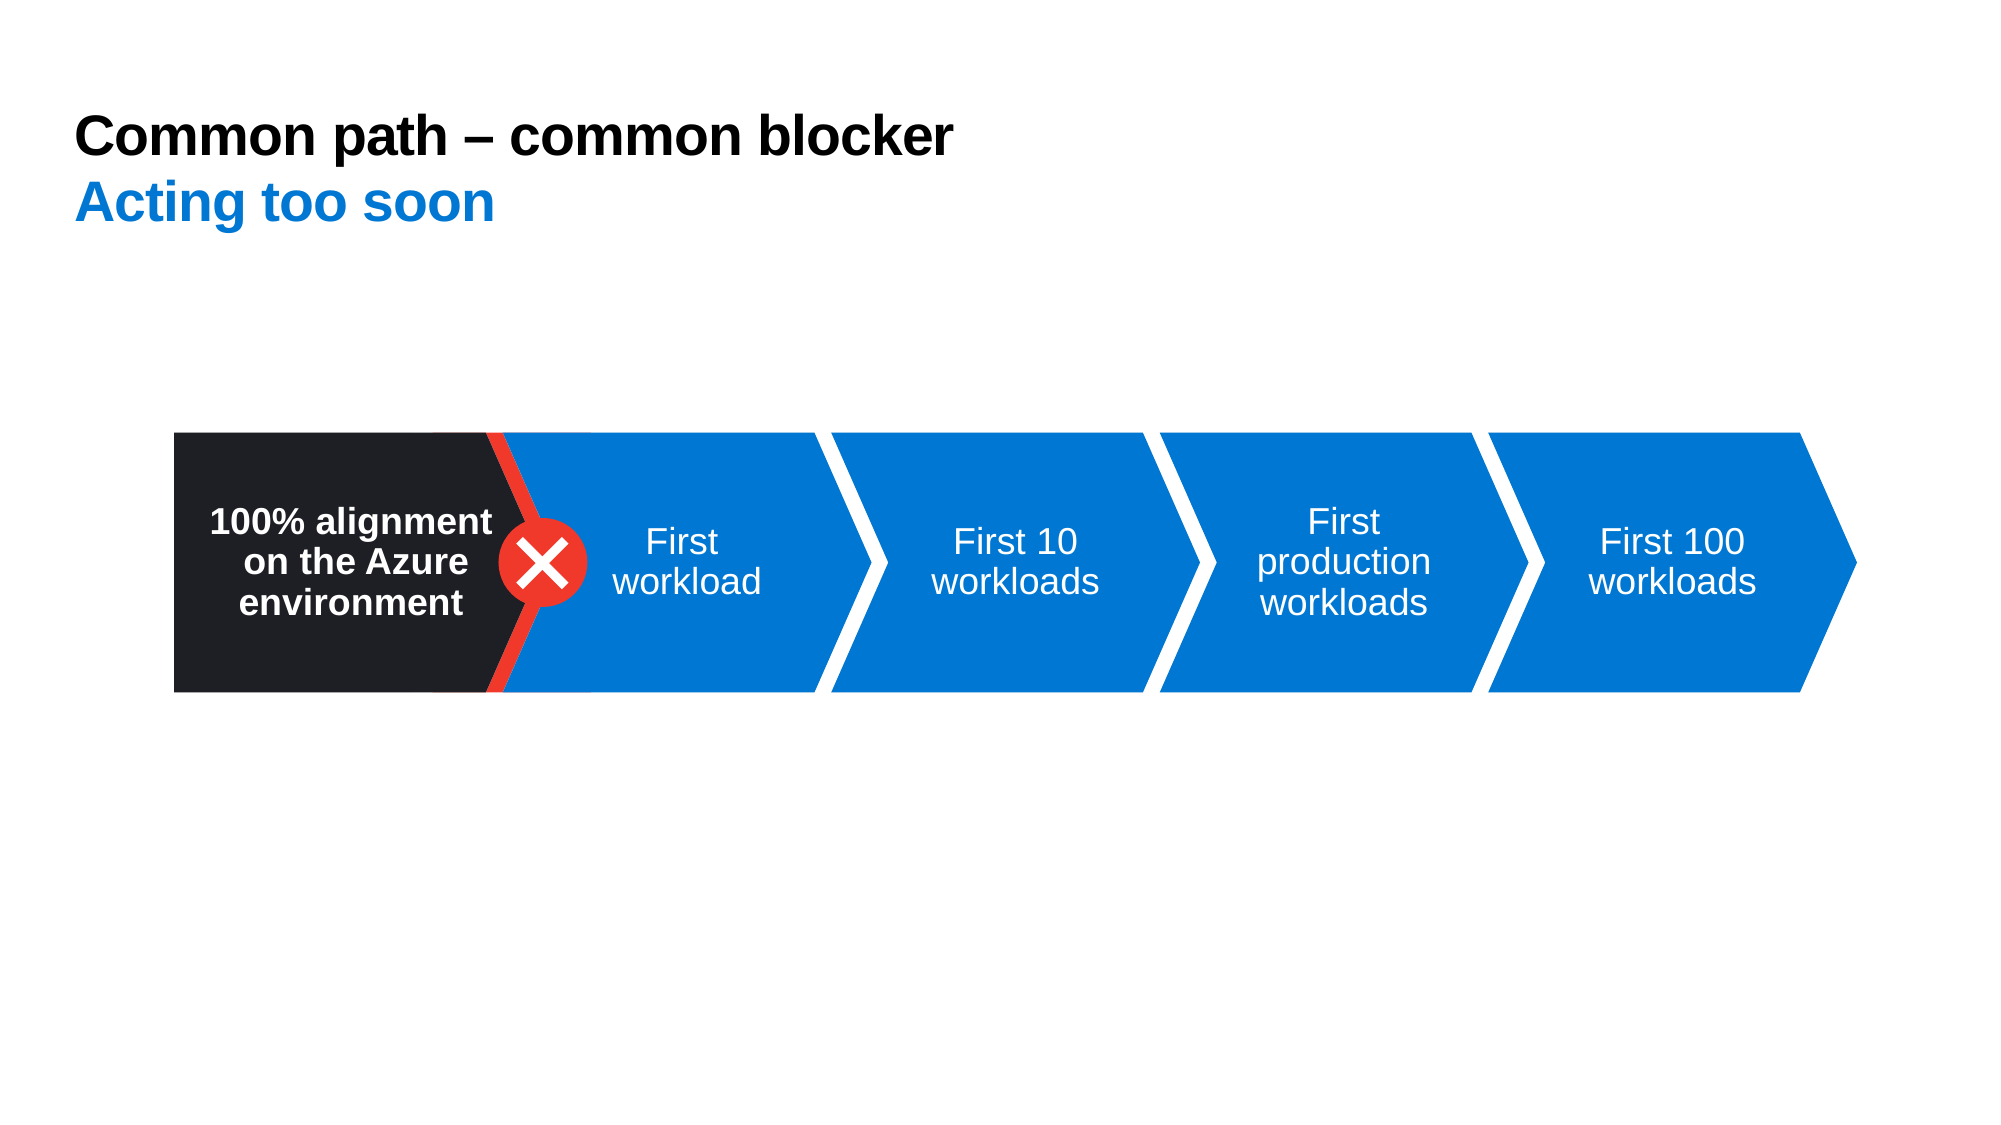

# Common path – common blocker Acting too soon

100% alignment
 on the Azure environment
First
workload
First 10 workloads
First production workloads
First 100 workloads